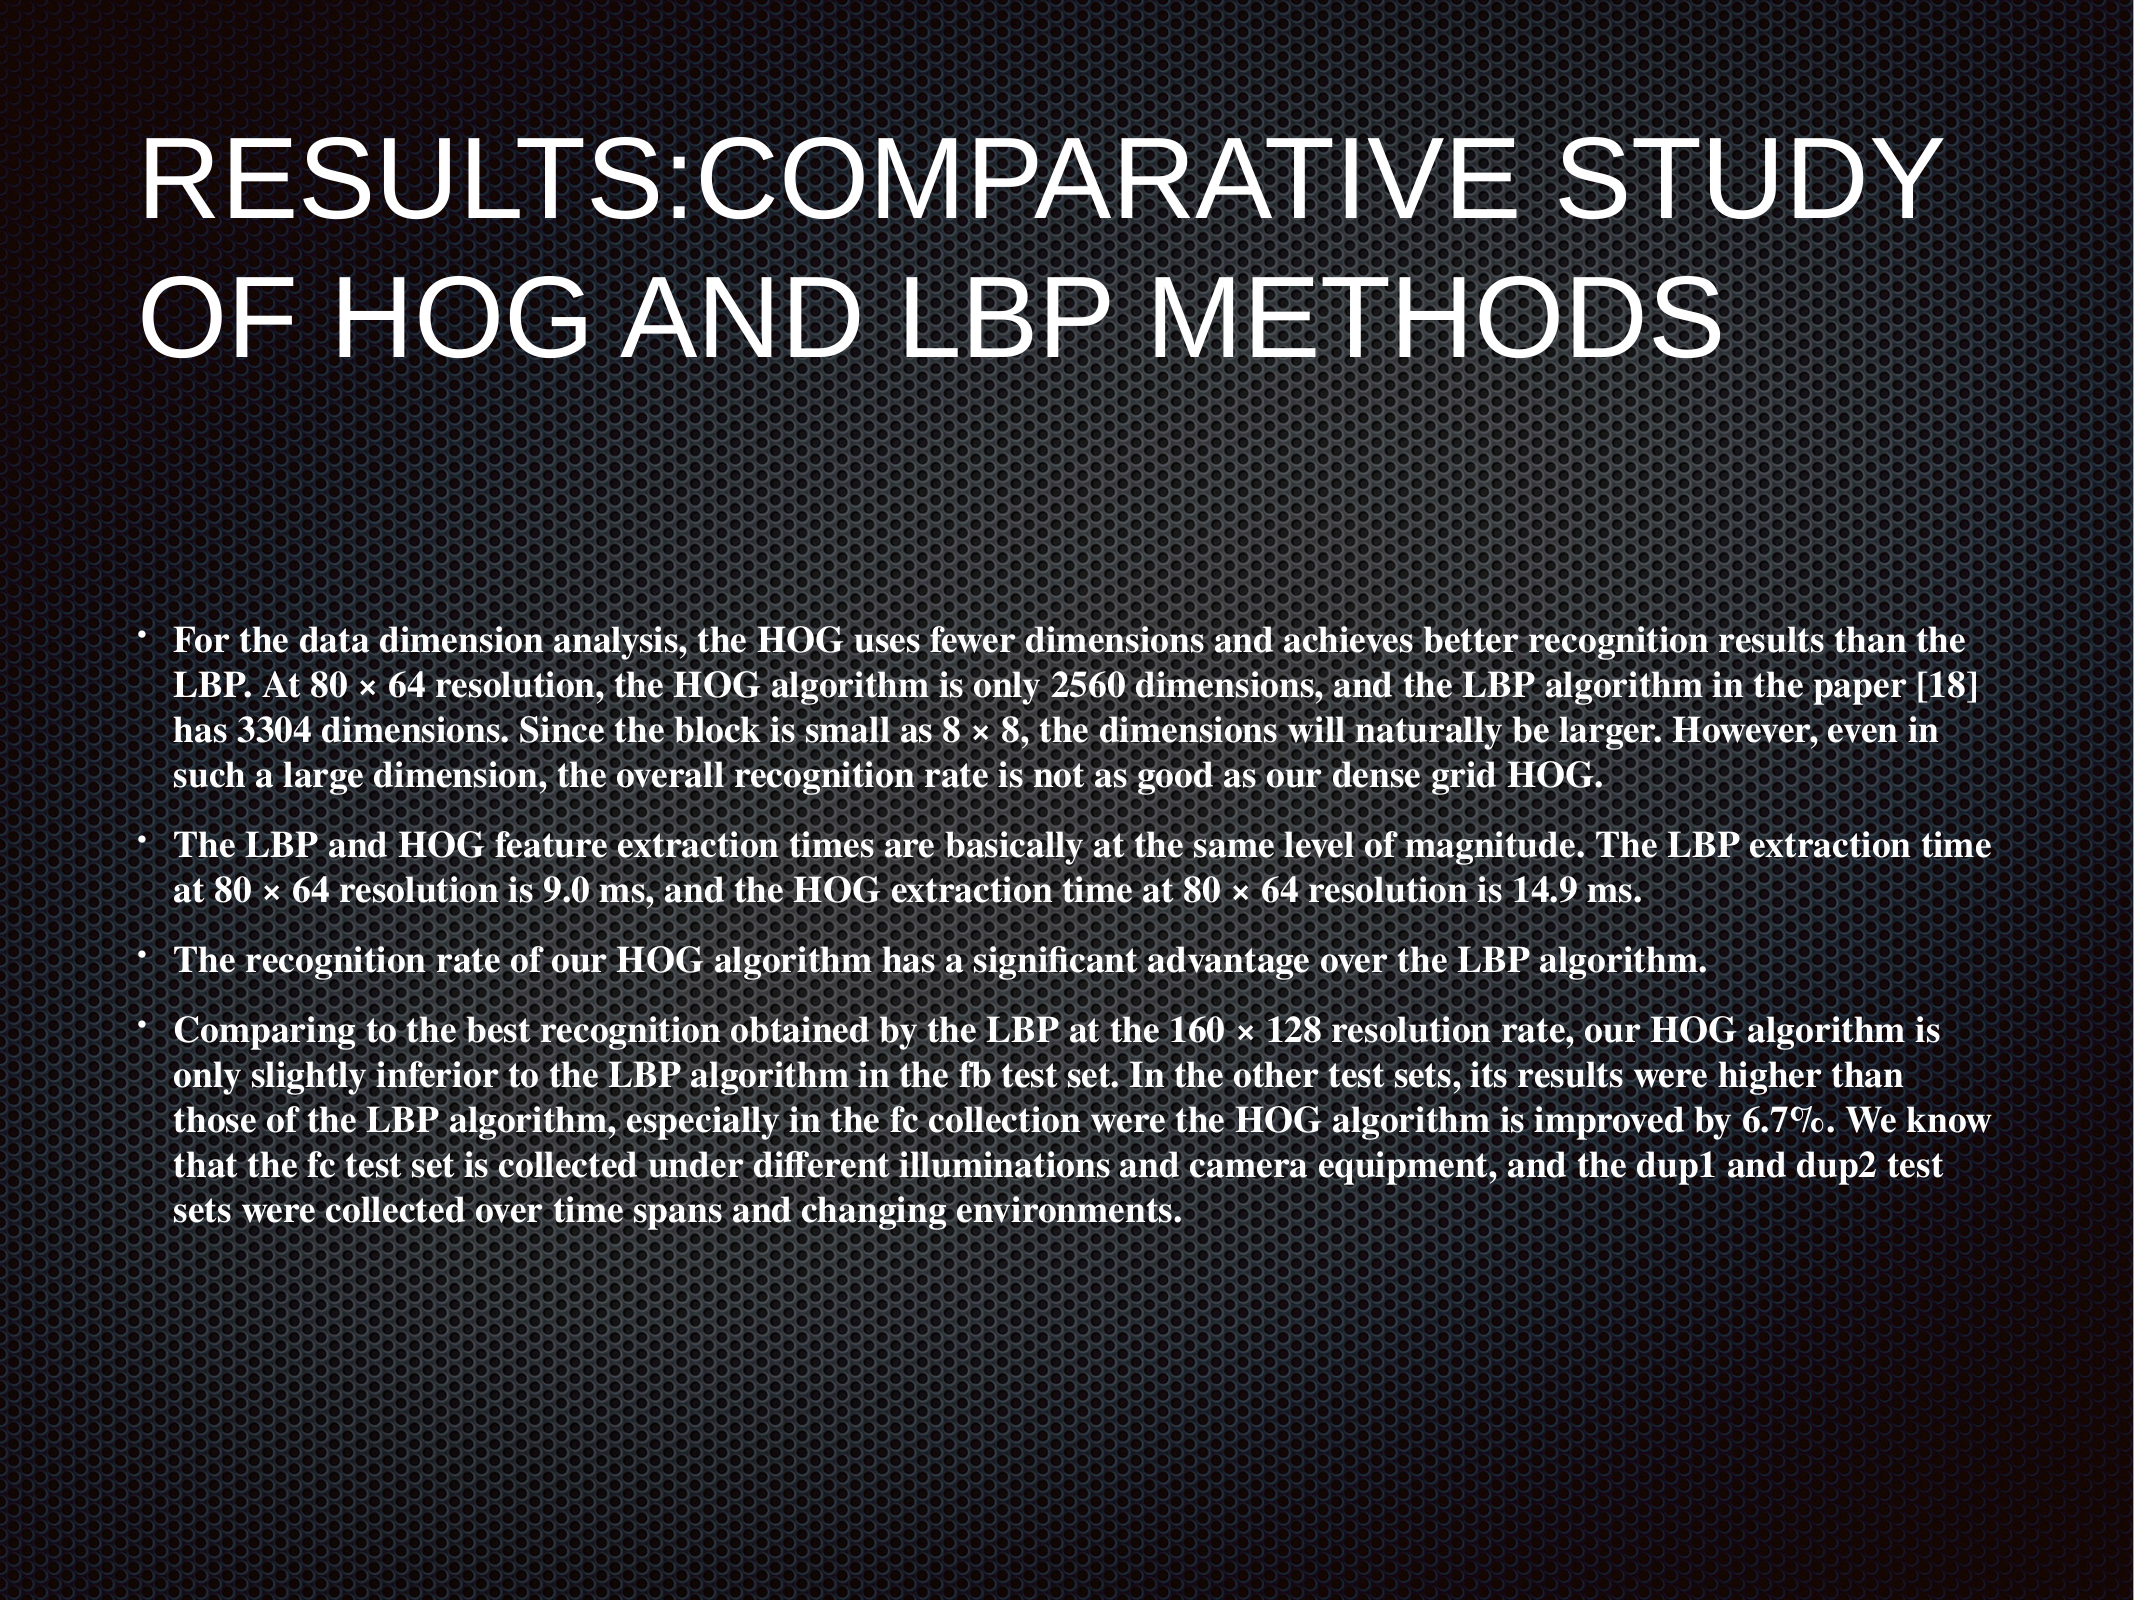

# RESULTS:COMPARATIVE STUDY OF HOG AND LBP METHODS
For the data dimension analysis, the HOG uses fewer dimensions and achieves better recognition results than the LBP. At 80 × 64 resolution, the HOG algorithm is only 2560 dimensions, and the LBP algorithm in the paper [18] has 3304 dimensions. Since the block is small as 8 × 8, the dimensions will naturally be larger. However, even in such a large dimension, the overall recognition rate is not as good as our dense grid HOG.
The LBP and HOG feature extraction times are basically at the same level of magnitude. The LBP extraction time at 80 × 64 resolution is 9.0 ms, and the HOG extraction time at 80 × 64 resolution is 14.9 ms.
The recognition rate of our HOG algorithm has a significant advantage over the LBP algorithm.
Comparing to the best recognition obtained by the LBP at the 160 × 128 resolution rate, our HOG algorithm is only slightly inferior to the LBP algorithm in the fb test set. In the other test sets, its results were higher than those of the LBP algorithm, especially in the fc collection were the HOG algorithm is improved by 6.7%. We know that the fc test set is collected under different illuminations and camera equipment, and the dup1 and dup2 test sets were collected over time spans and changing environments.